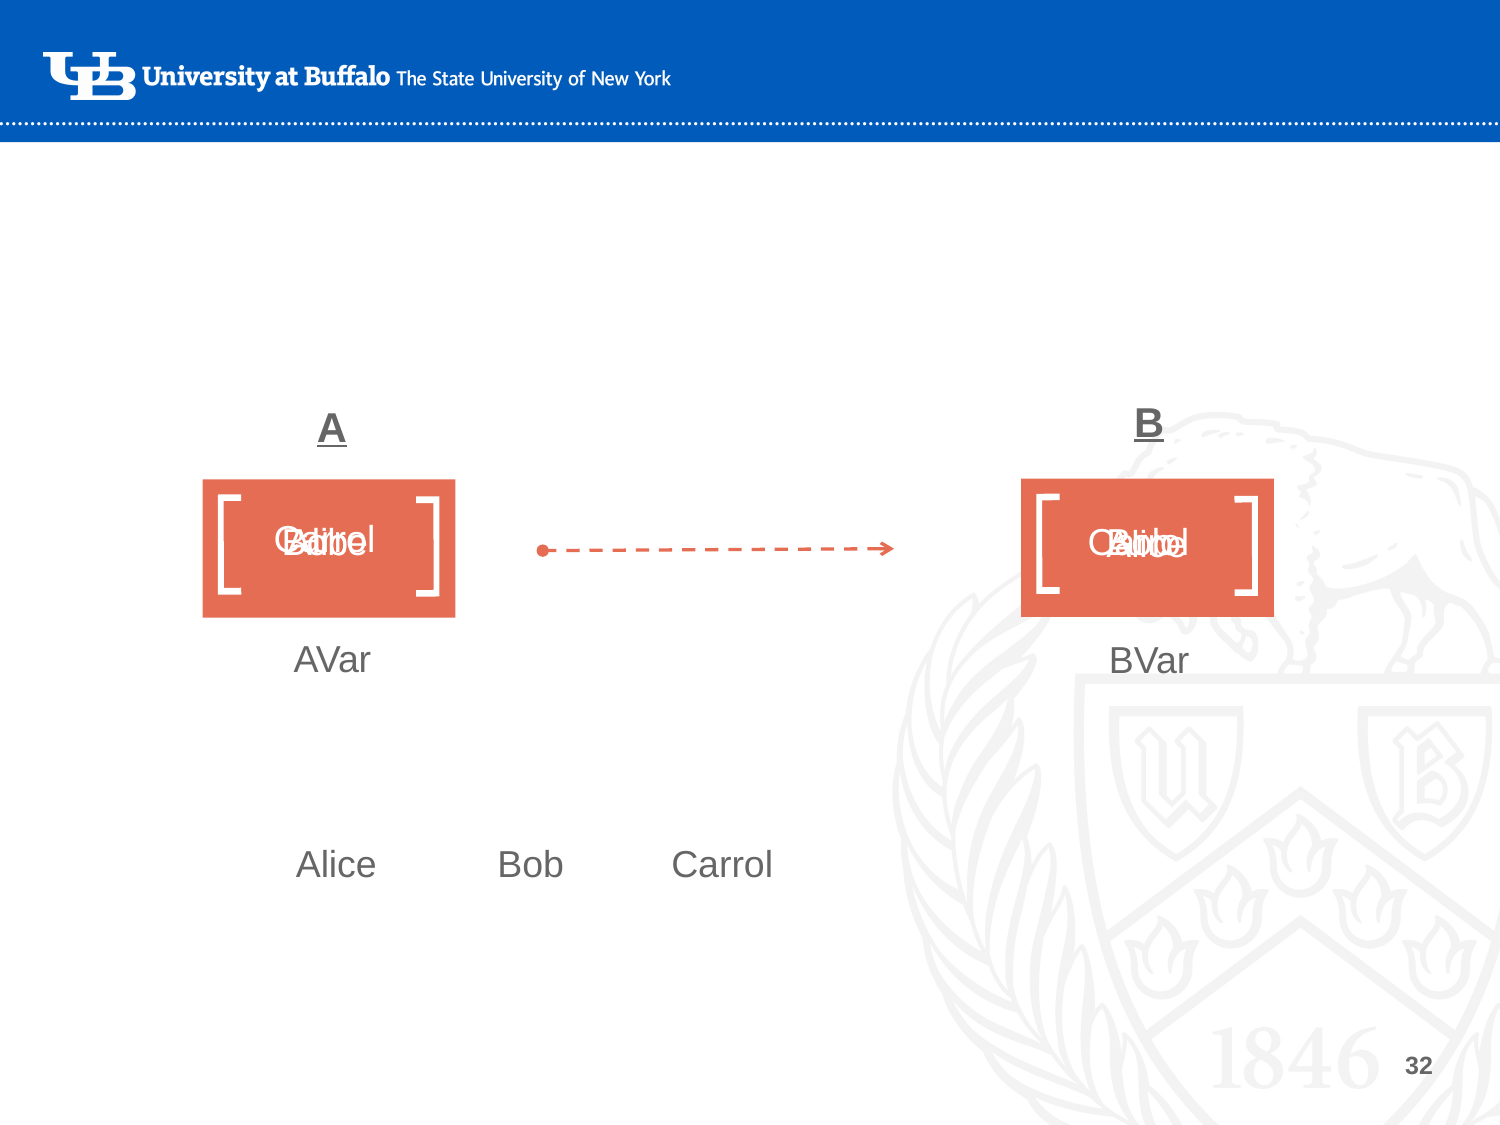

B
A

Carrol
Bob
Alice
Carrol
Bob
Alice
AVar
BVar
Alice
Bob
Carrol